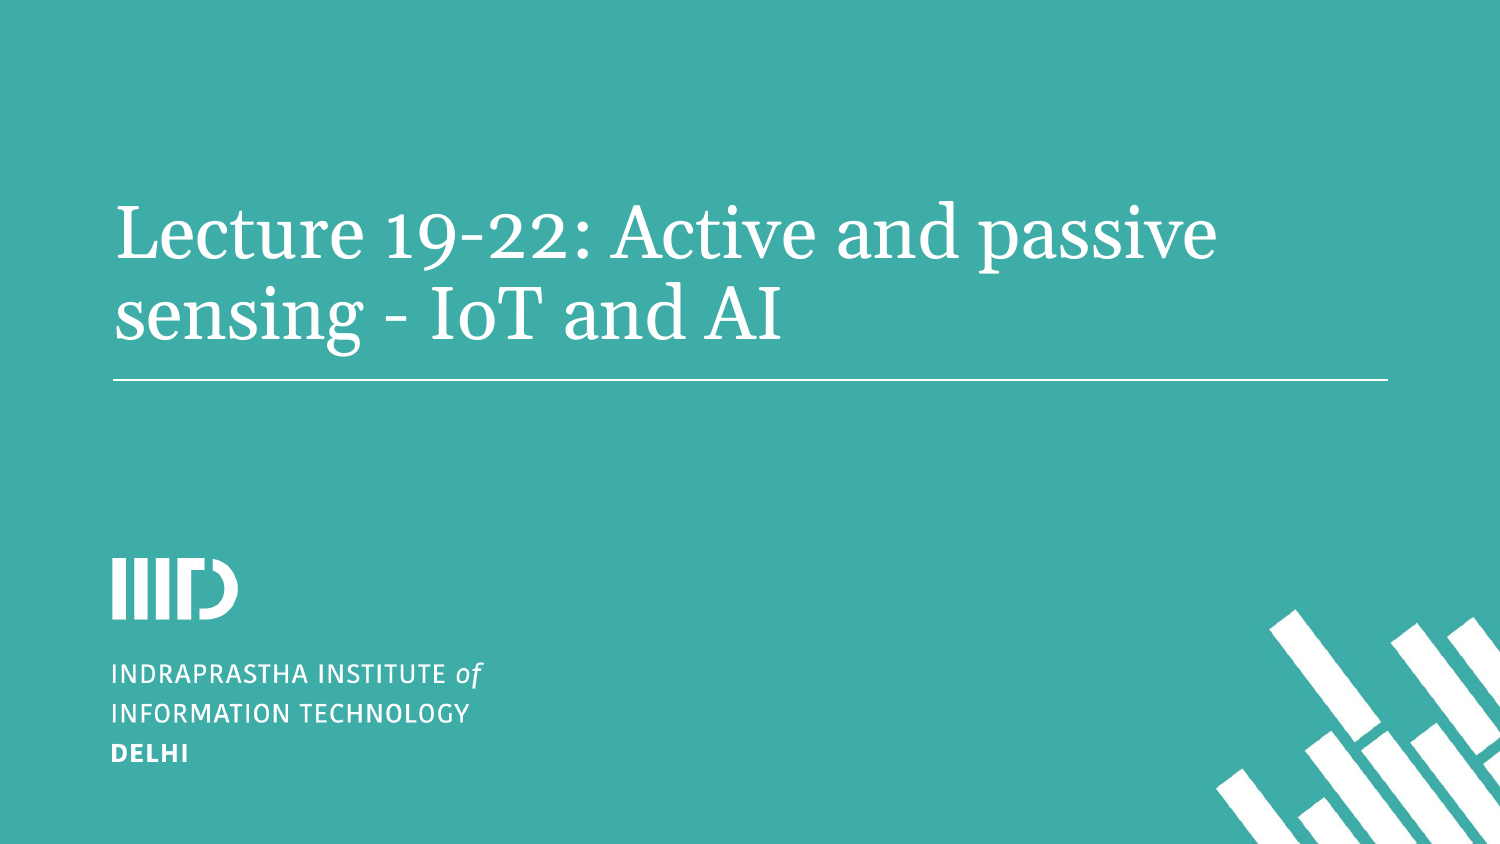

# Lecture 19-22: Active and passive sensing - IoT and AI